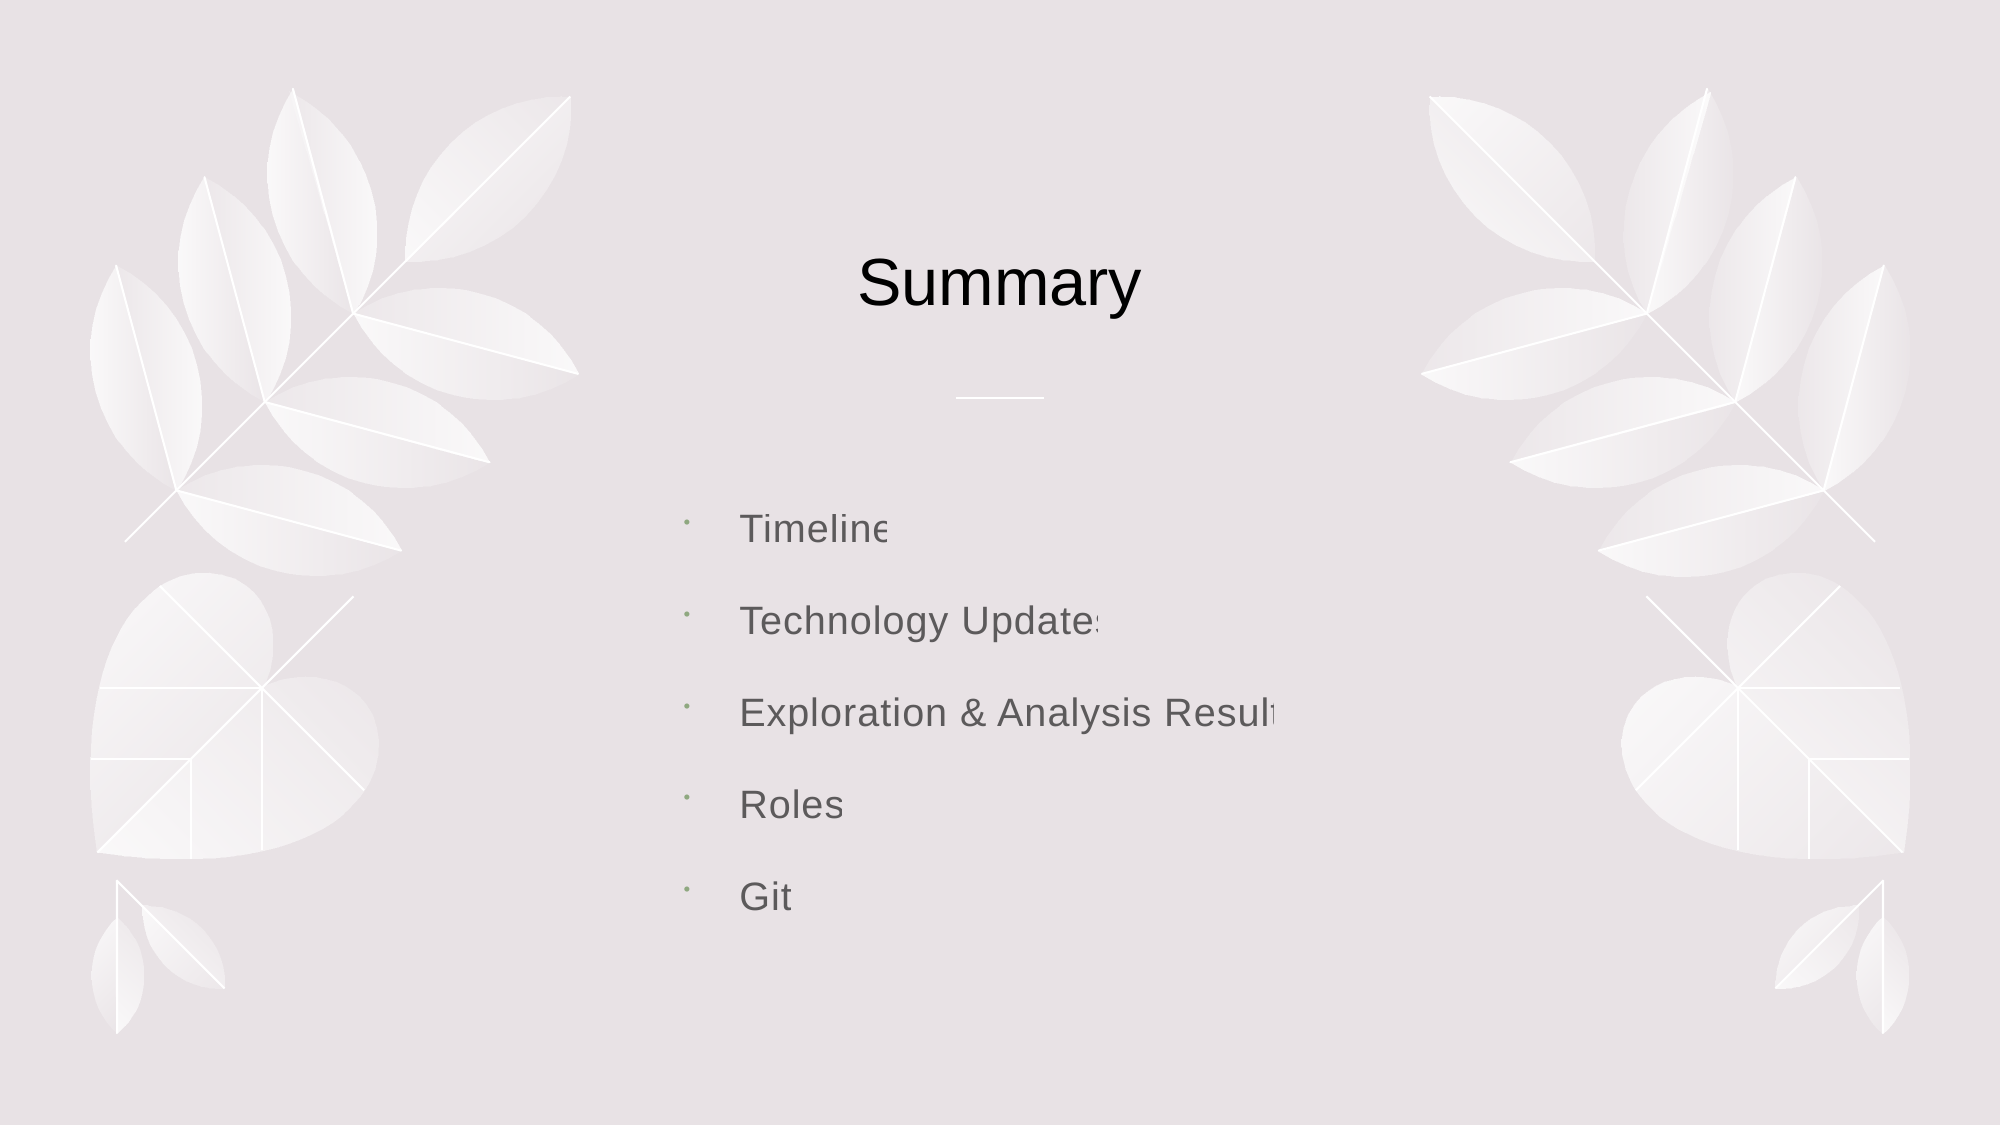

# Summary

Timeline
Technology Updates
Exploration & Analysis Results
Roles
Git